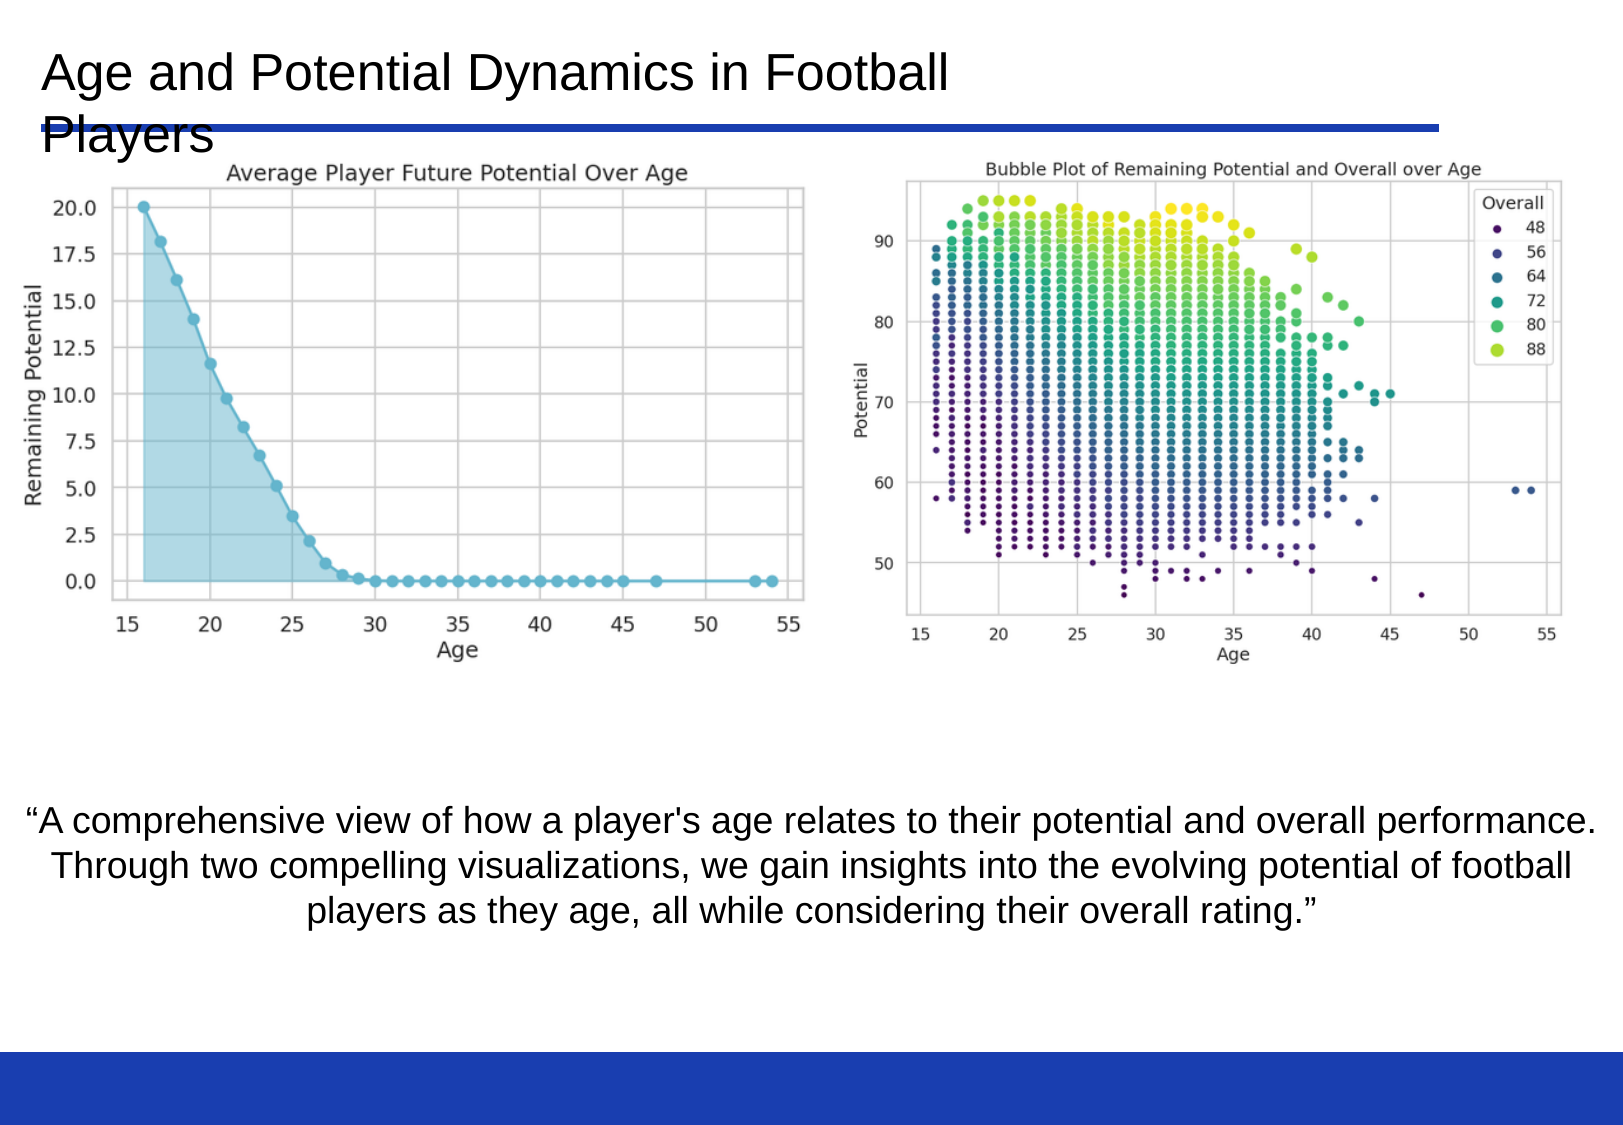

Age and Potential Dynamics in Football Players

“A comprehensive view of how a player's age relates to their potential and overall performance. Through two compelling visualizations, we gain insights into the evolving potential of football players as they age, all while considering their overall rating.”